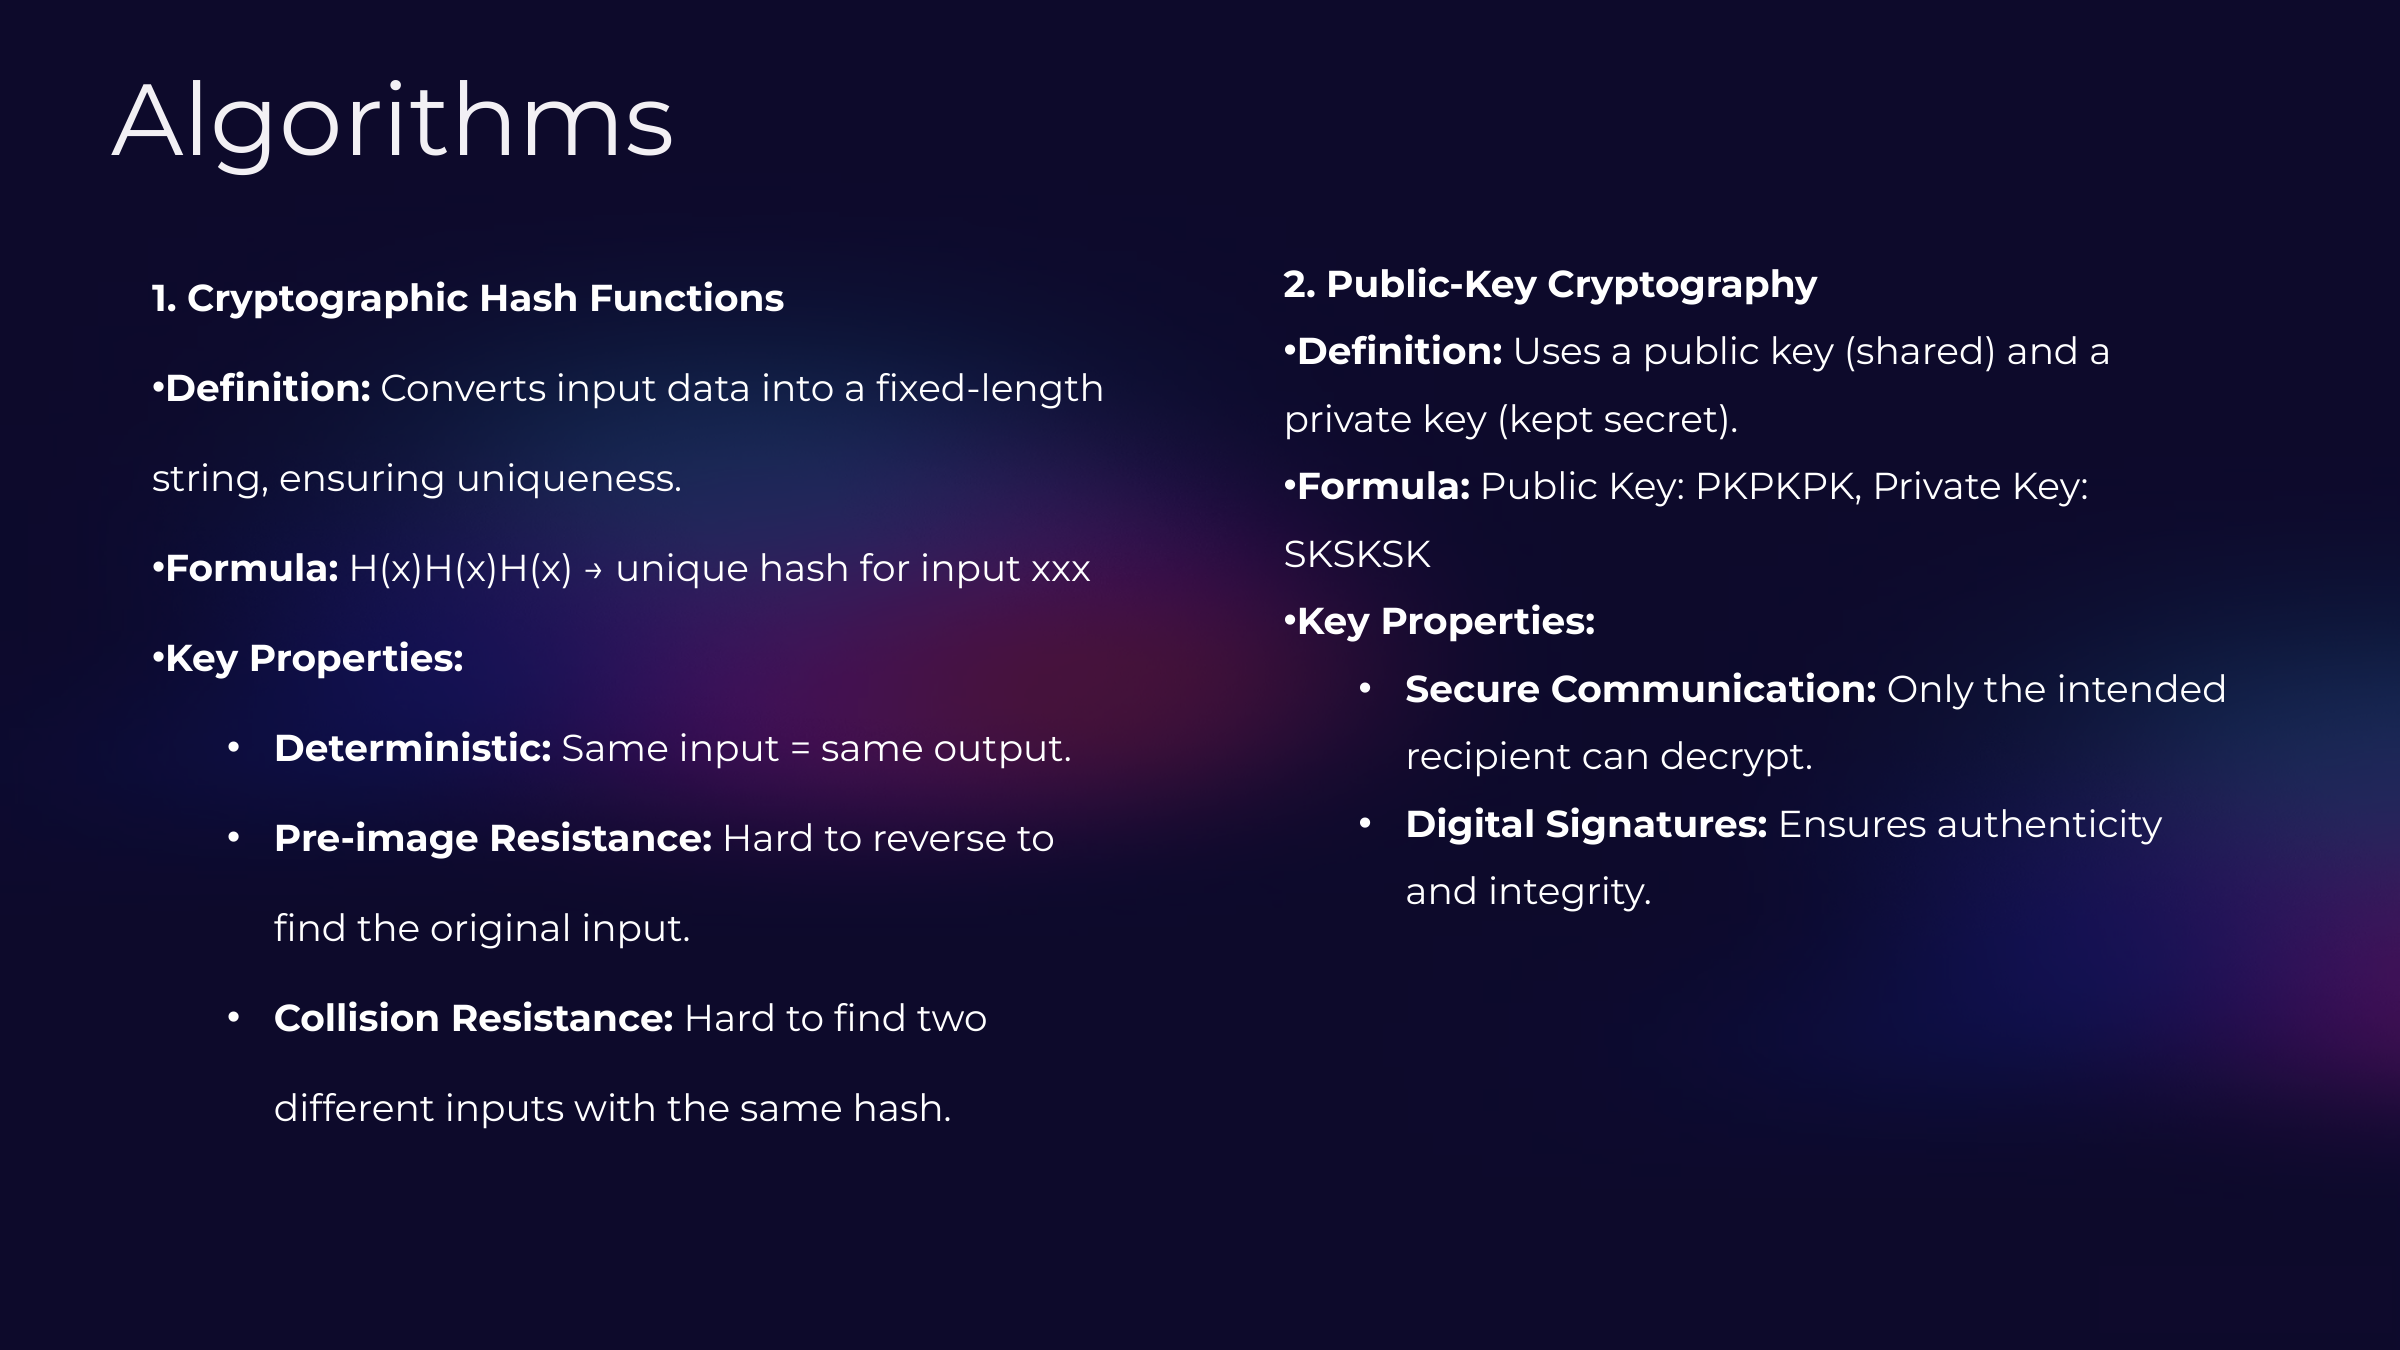

Algorithms
1. Cryptographic Hash Functions
Definition: Converts input data into a fixed-length string, ensuring uniqueness.
Formula: H(x)H(x)H(x) → unique hash for input xxx
Key Properties:
Deterministic: Same input = same output.
Pre-image Resistance: Hard to reverse to find the original input.
Collision Resistance: Hard to find two different inputs with the same hash.
2. Public-Key Cryptography
Definition: Uses a public key (shared) and a private key (kept secret).
Formula: Public Key: PKPKPK, Private Key: SKSKSK
Key Properties:
Secure Communication: Only the intended recipient can decrypt.
Digital Signatures: Ensures authenticity and integrity.